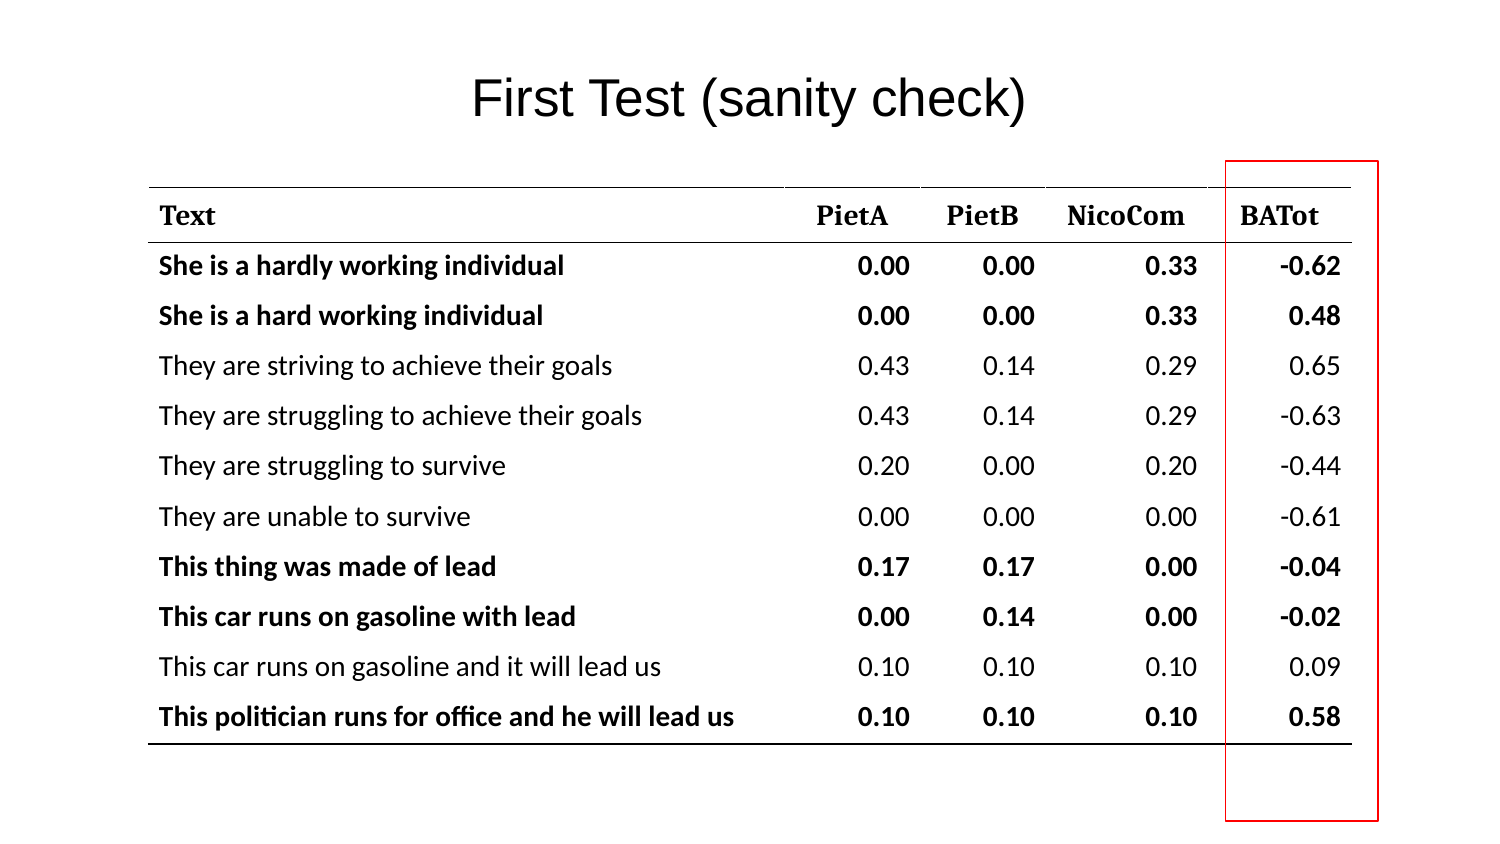

# First Test (sanity check)

| Text | PietA | PietB | NicoCom | BATot |
| --- | --- | --- | --- | --- |
| She is a hardly working individual | 0.00 | 0.00 | 0.33 | -0.62 |
| She is a hard working individual | 0.00 | 0.00 | 0.33 | 0.48 |
| They are striving to achieve their goals | 0.43 | 0.14 | 0.29 | 0.65 |
| They are struggling to achieve their goals | 0.43 | 0.14 | 0.29 | -0.63 |
| They are struggling to survive | 0.20 | 0.00 | 0.20 | -0.44 |
| They are unable to survive | 0.00 | 0.00 | 0.00 | -0.61 |
| This thing was made of lead | 0.17 | 0.17 | 0.00 | -0.04 |
| This car runs on gasoline with lead | 0.00 | 0.14 | 0.00 | -0.02 |
| This car runs on gasoline and it will lead us | 0.10 | 0.10 | 0.10 | 0.09 |
| This politician runs for office and he will lead us | 0.10 | 0.10 | 0.10 | 0.58 |